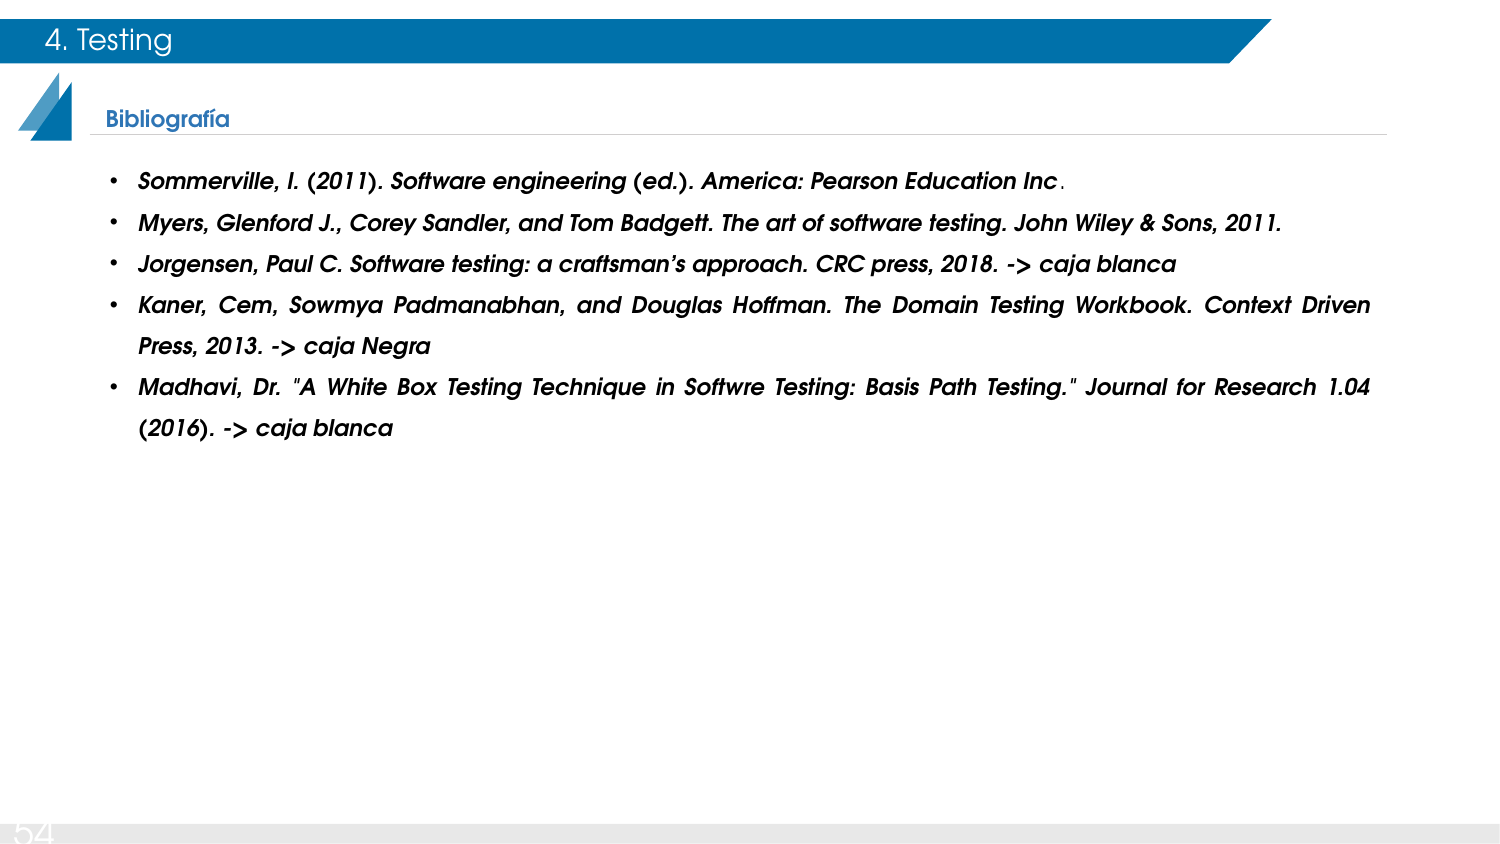

# 4. Testing

Bibliografía
Sommerville, I. (2011). Software engineering (ed.). America: Pearson Education Inc.
Myers, Glenford J., Corey Sandler, and Tom Badgett. The art of software testing. John Wiley & Sons, 2011.
Jorgensen, Paul C. Software testing: a craftsman’s approach. CRC press, 2018. -> caja blanca
Kaner, Cem, Sowmya Padmanabhan, and Douglas Hoffman. The Domain Testing Workbook. Context Driven Press, 2013. -> caja Negra
Madhavi, Dr. "A White Box Testing Technique in Softwre Testing: Basis Path Testing." Journal for Research 1.04 (2016). -> caja blanca

54